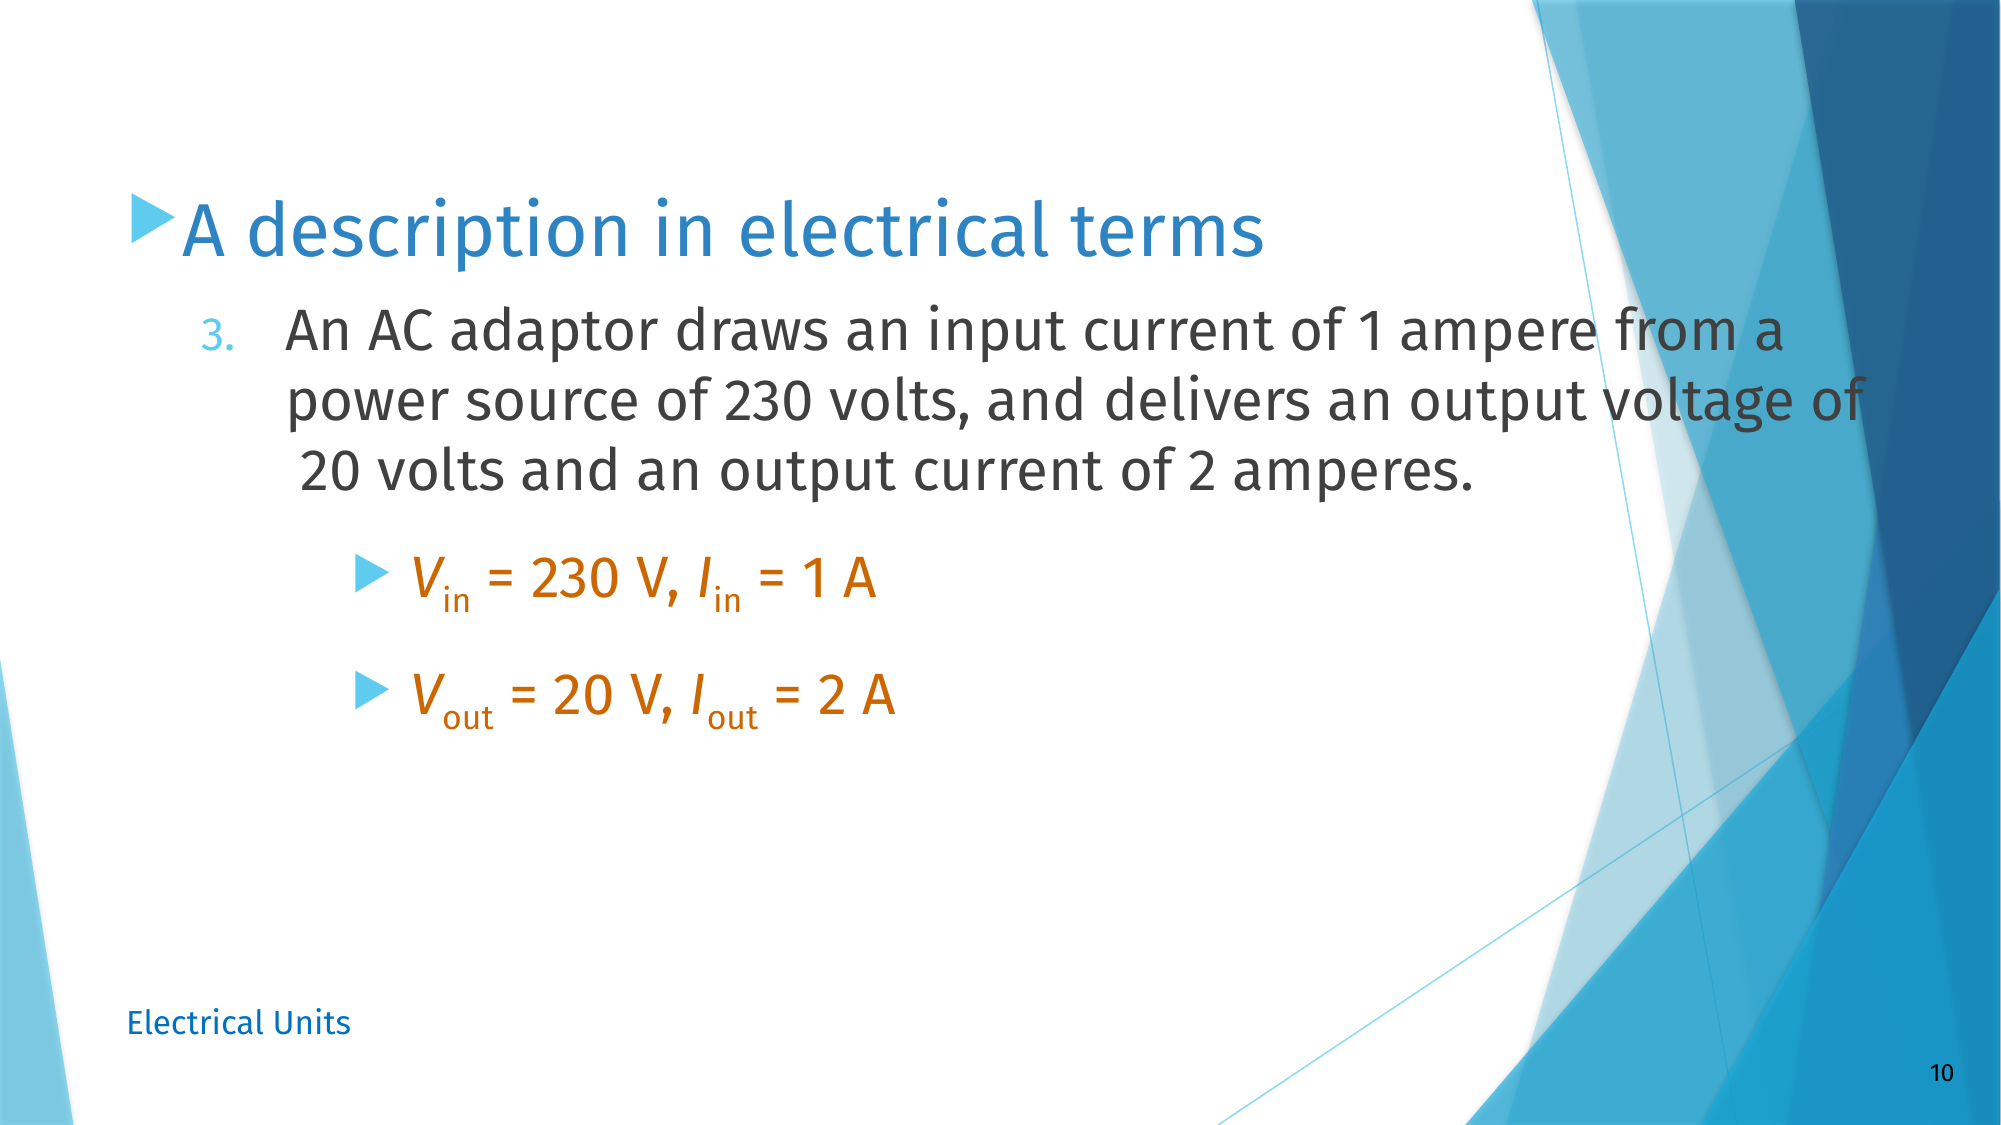

A description in electrical terms
An AC adaptor draws an input current of 1 ampere from a power source of 230 volts, and delivers an output voltage of  20 volts and an output current of 2 amperes.
 Vin = 230 V, Iin = 1 A
 Vout = 20 V, Iout = 2 A

Electrical Units
10